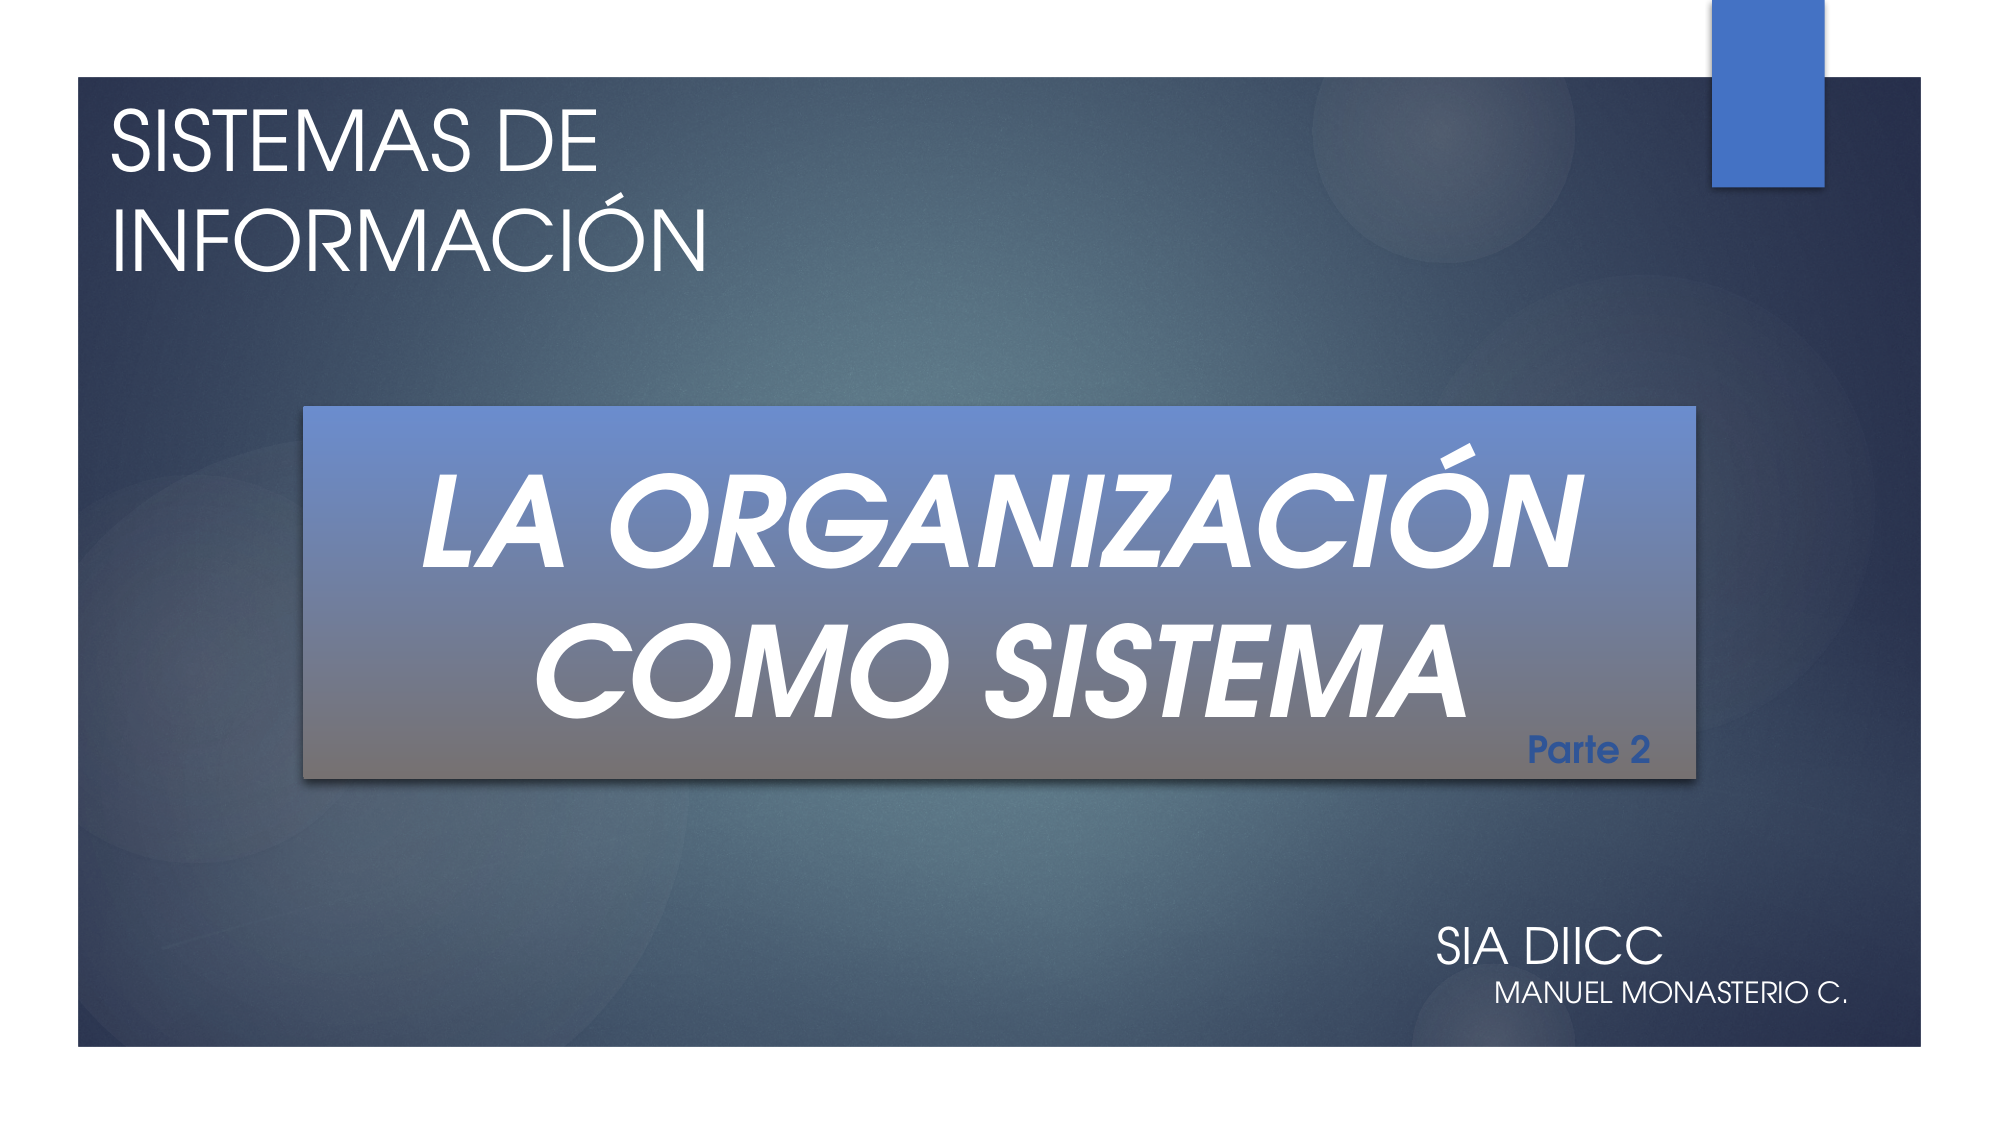

SISTEMAS DE     INFORMACIÓN

# LA ORGANIZACIÓN COMO SISTEMA
Parte 2
SIA DIICC
MANUEL MONASTERIO C.